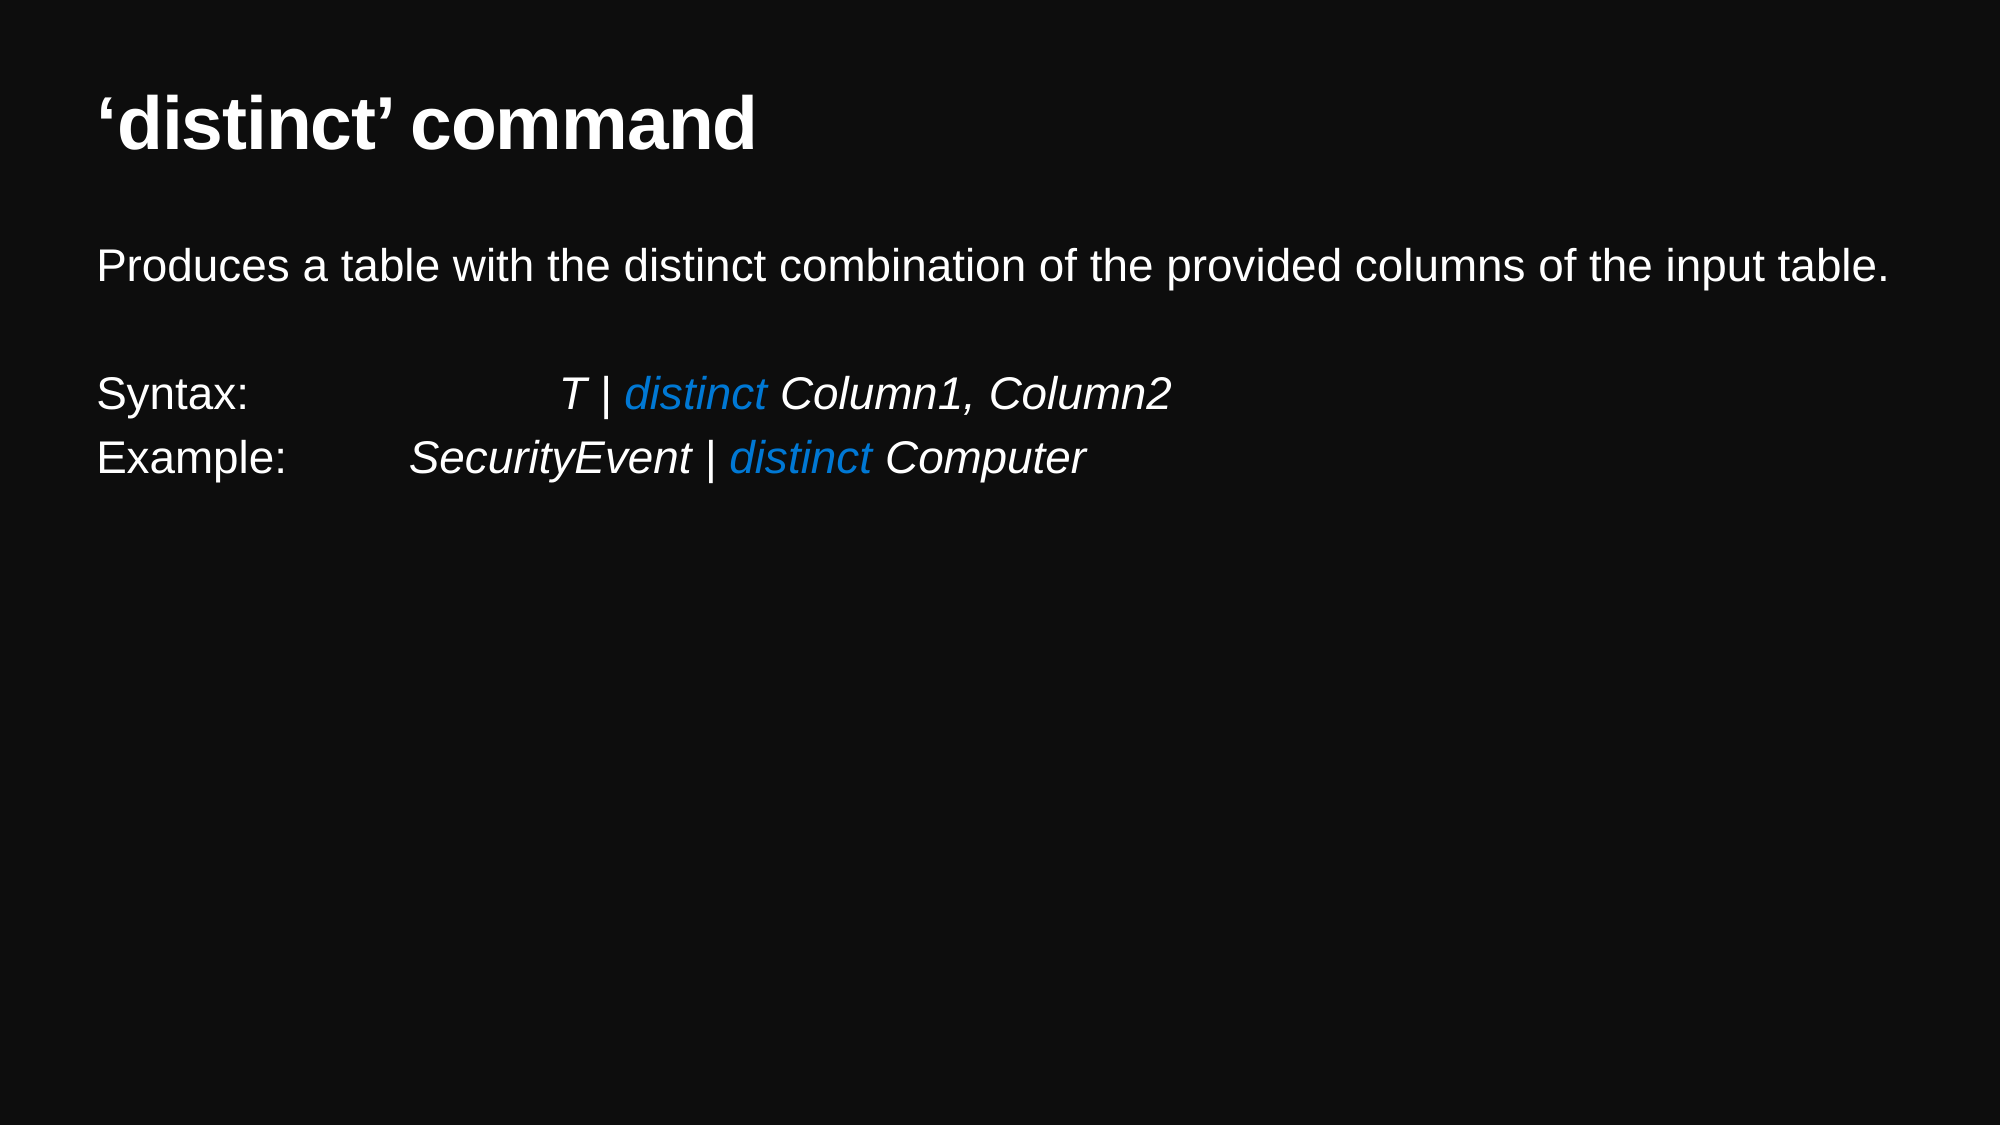

# ‘distinct’ command
Produces a table with the distinct combination of the provided columns of the input table.

Syntax: 		 T | distinct Column1, Column2
Example: 	 SecurityEvent | distinct Computer